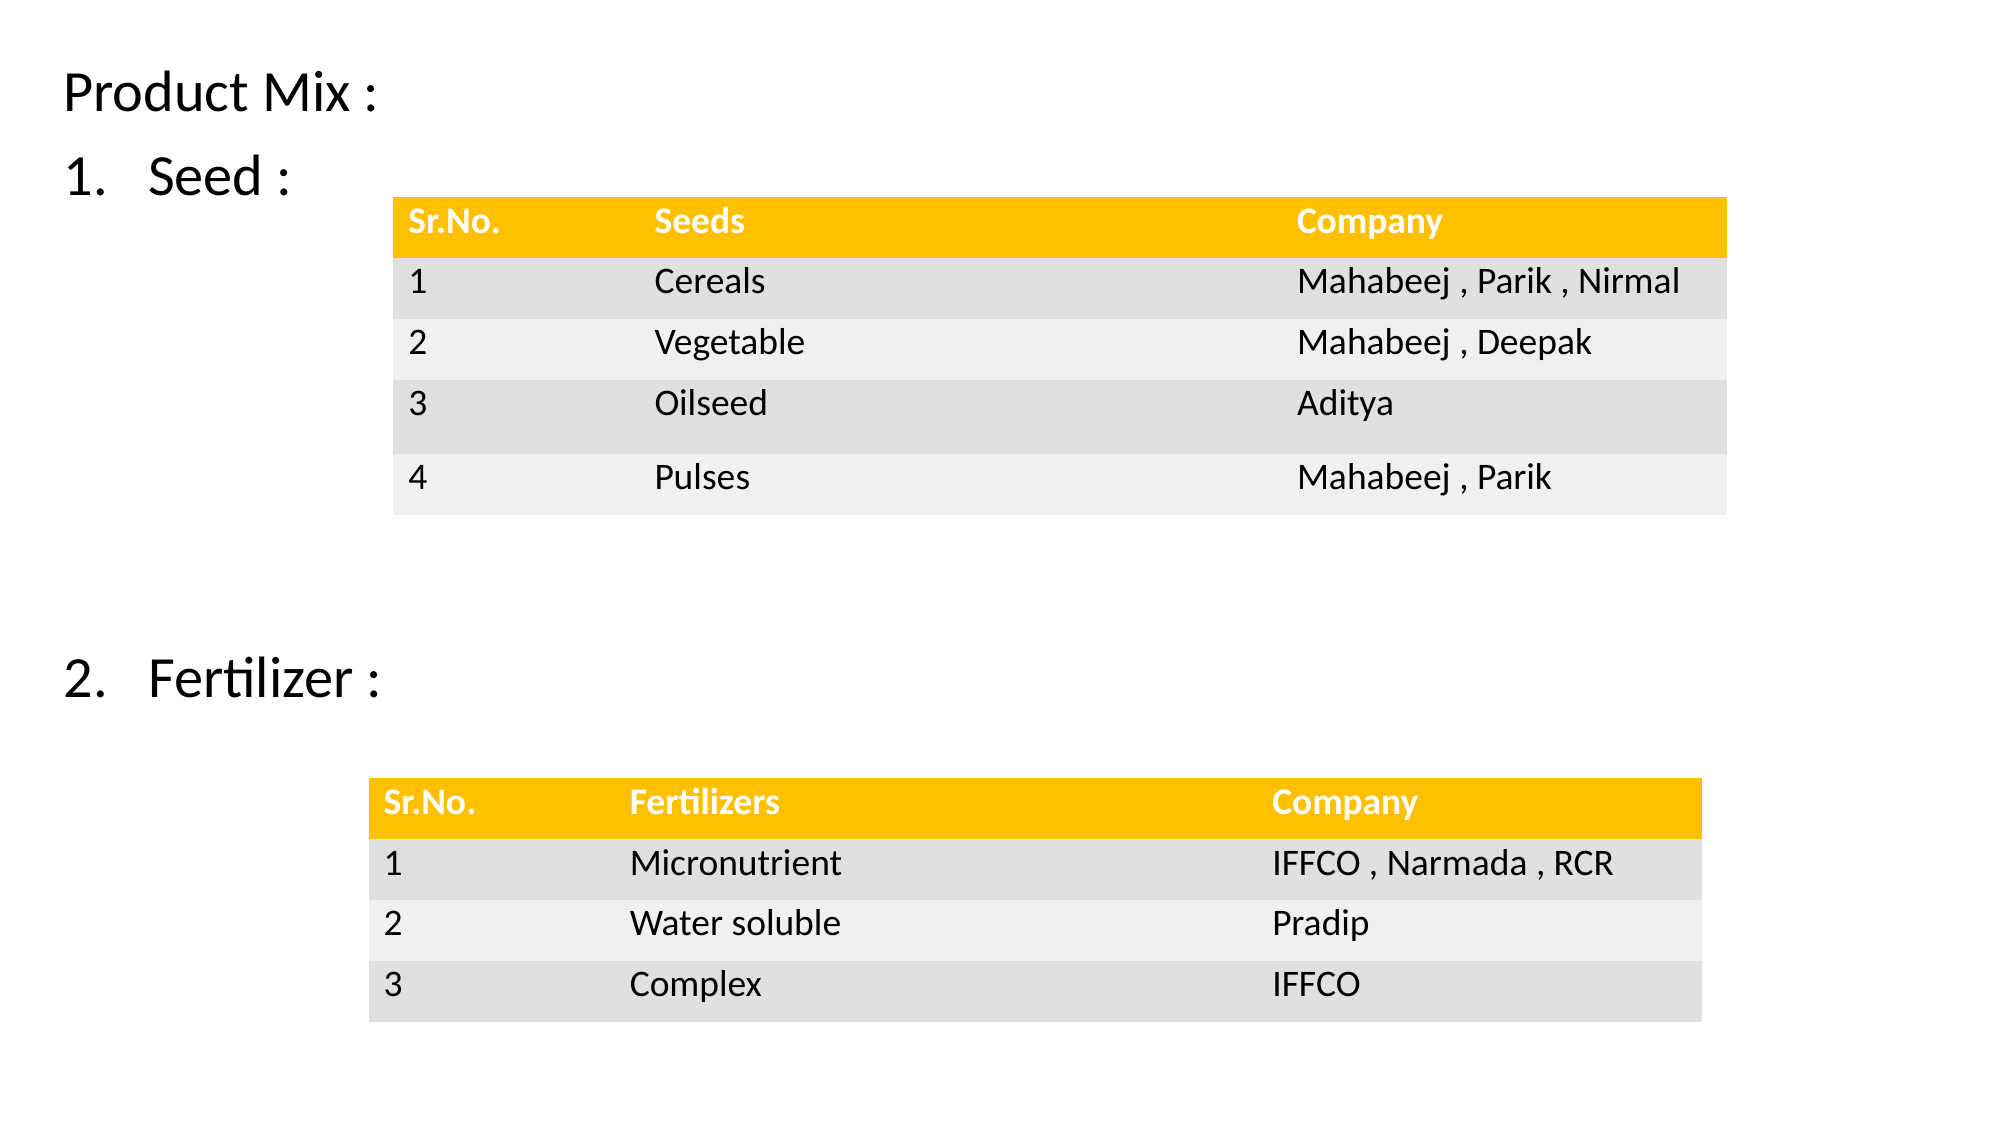

Product Mix :
Seed :

Fertilizer :
| Sr.No. | Seeds | Company |
| --- | --- | --- |
| 1 | Cereals | Mahabeej , Parik , Nirmal |
| 2 | Vegetable | Mahabeej , Deepak |
| 3 | Oilseed | Aditya |
| 4 | Pulses | Mahabeej , Parik |
| Sr.No. | Fertilizers | Company |
| --- | --- | --- |
| 1 | Micronutrient | IFFCO , Narmada , RCR |
| 2 | Water soluble | Pradip |
| 3 | Complex | IFFCO |